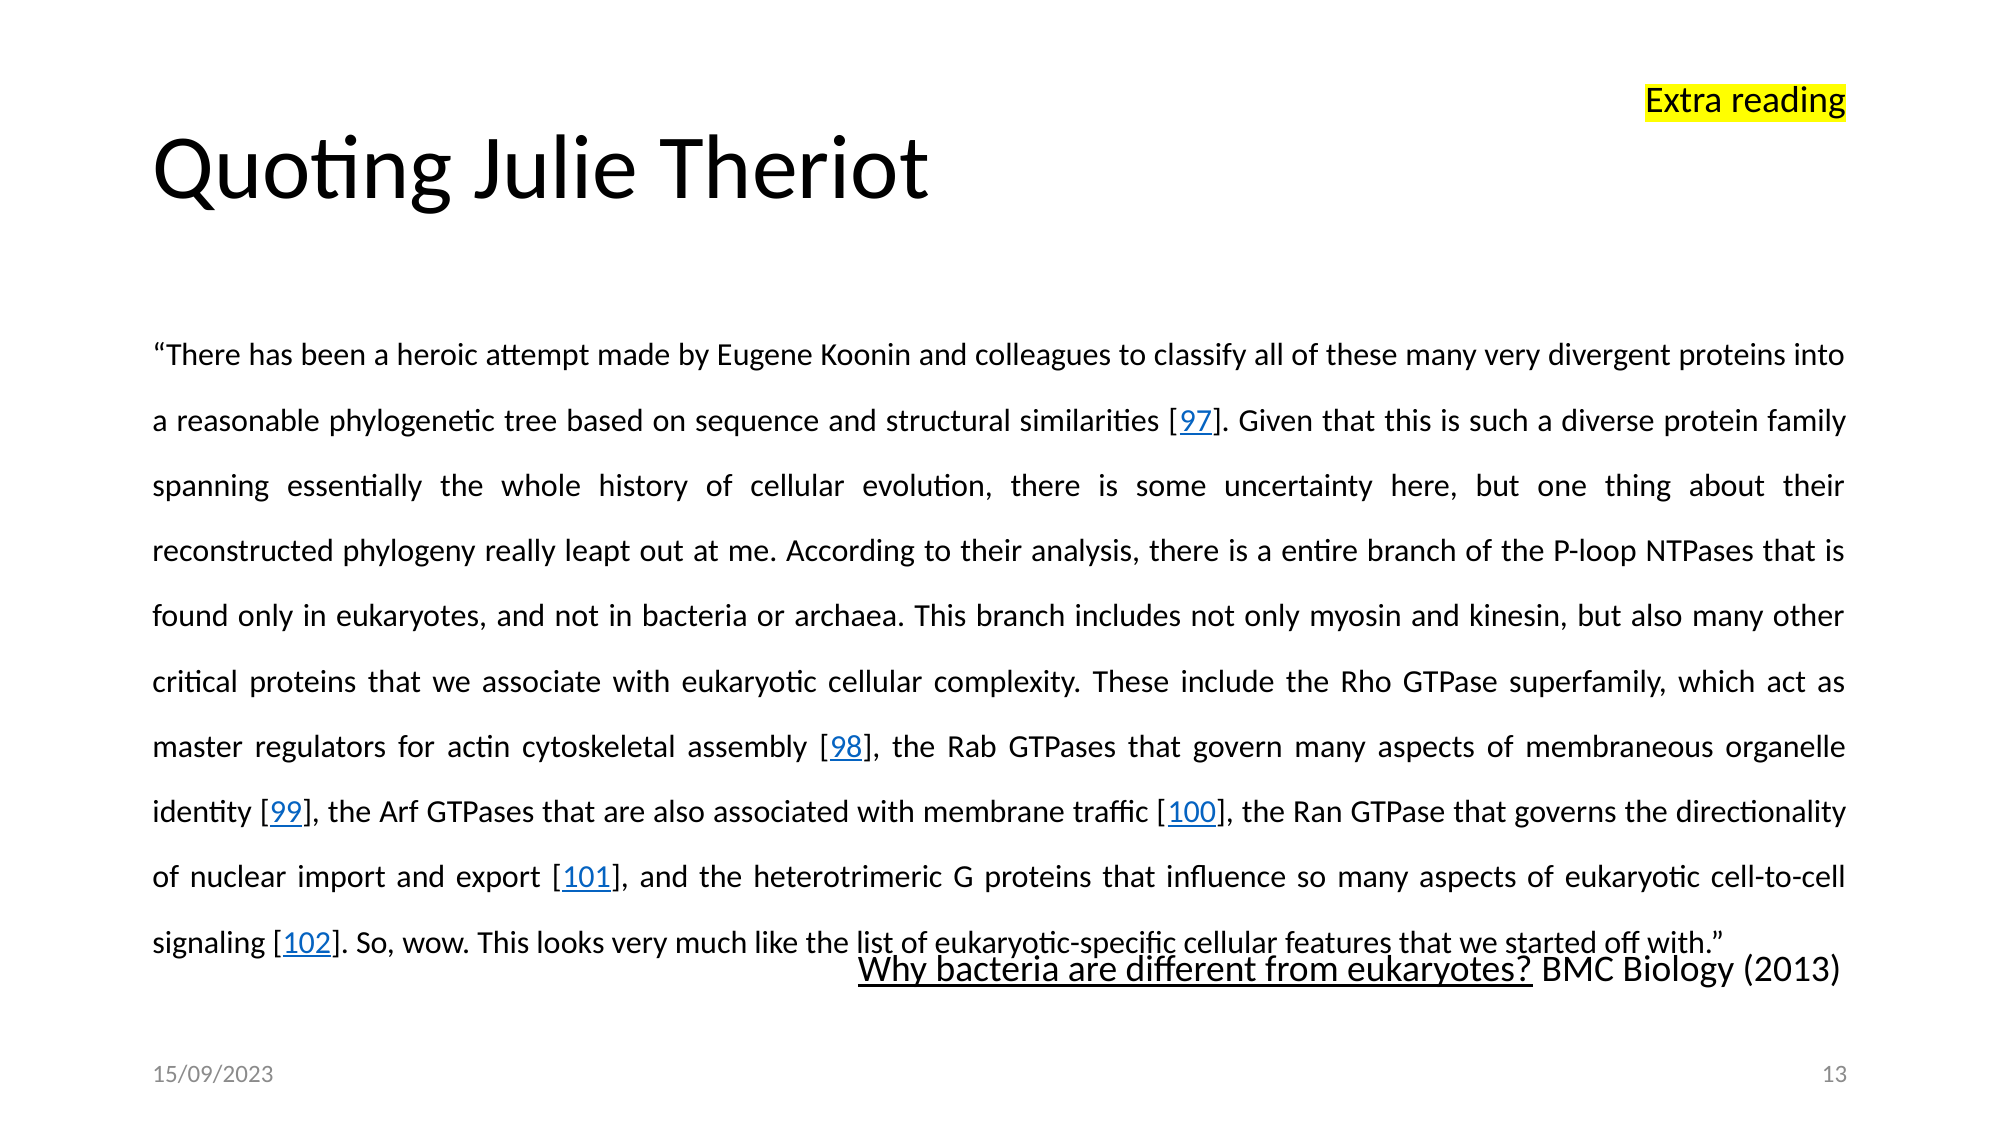

# Quoting Julie Theriot
Extra reading
“There has been a heroic attempt made by Eugene Koonin and colleagues to classify all of these many very divergent proteins into a reasonable phylogenetic tree based on sequence and structural similarities [97]. Given that this is such a diverse protein family spanning essentially the whole history of cellular evolution, there is some uncertainty here, but one thing about their reconstructed phylogeny really leapt out at me. According to their analysis, there is a entire branch of the P-loop NTPases that is found only in eukaryotes, and not in bacteria or archaea. This branch includes not only myosin and kinesin, but also many other critical proteins that we associate with eukaryotic cellular complexity. These include the Rho GTPase superfamily, which act as master regulators for actin cytoskeletal assembly [98], the Rab GTPases that govern many aspects of membraneous organelle identity [99], the Arf GTPases that are also associated with membrane traffic [100], the Ran GTPase that governs the directionality of nuclear import and export [101], and the heterotrimeric G proteins that influence so many aspects of eukaryotic cell-to-cell signaling [102]. So, wow. This looks very much like the list of eukaryotic-specific cellular features that we started off with.”

Why bacteria are different from eukaryotes? BMC Biology (2013)
15/09/2023
13